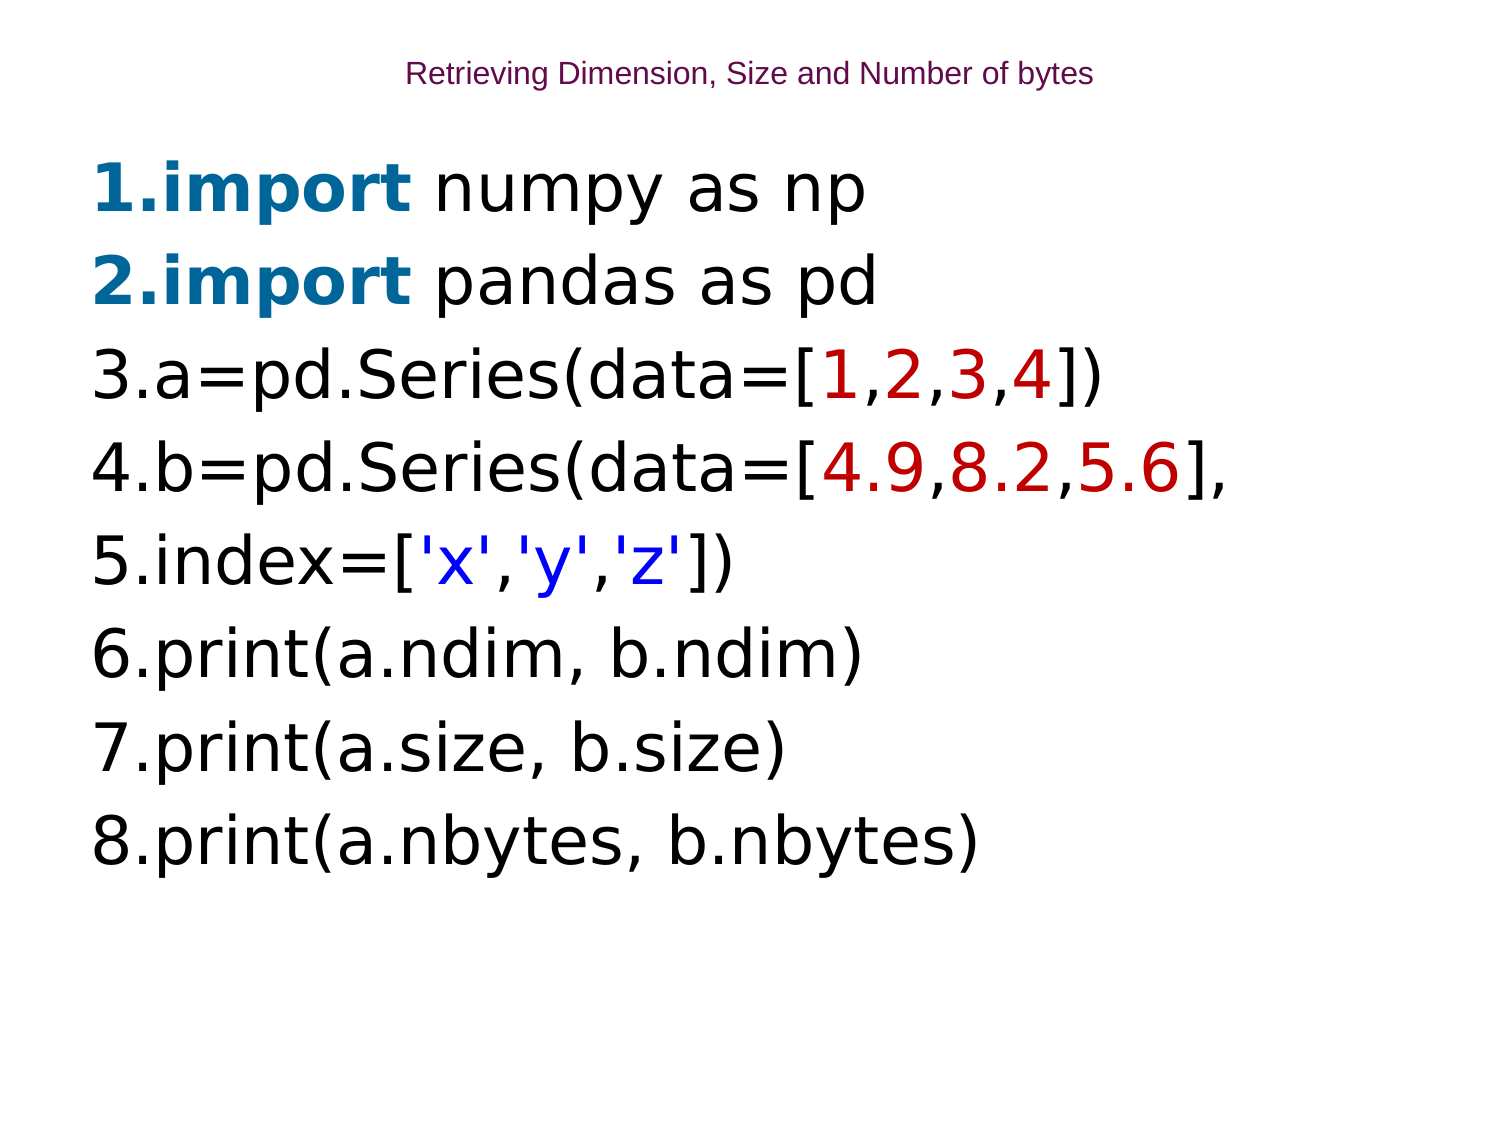

# Retrieving Dimension, Size and Number of bytes
import numpy as np
import pandas as pd
a=pd.Series(data=[1,2,3,4])
b=pd.Series(data=[4.9,8.2,5.6],
index=['x','y','z'])
print(a.ndim, b.ndim)
print(a.size, b.size)
print(a.nbytes, b.nbytes)